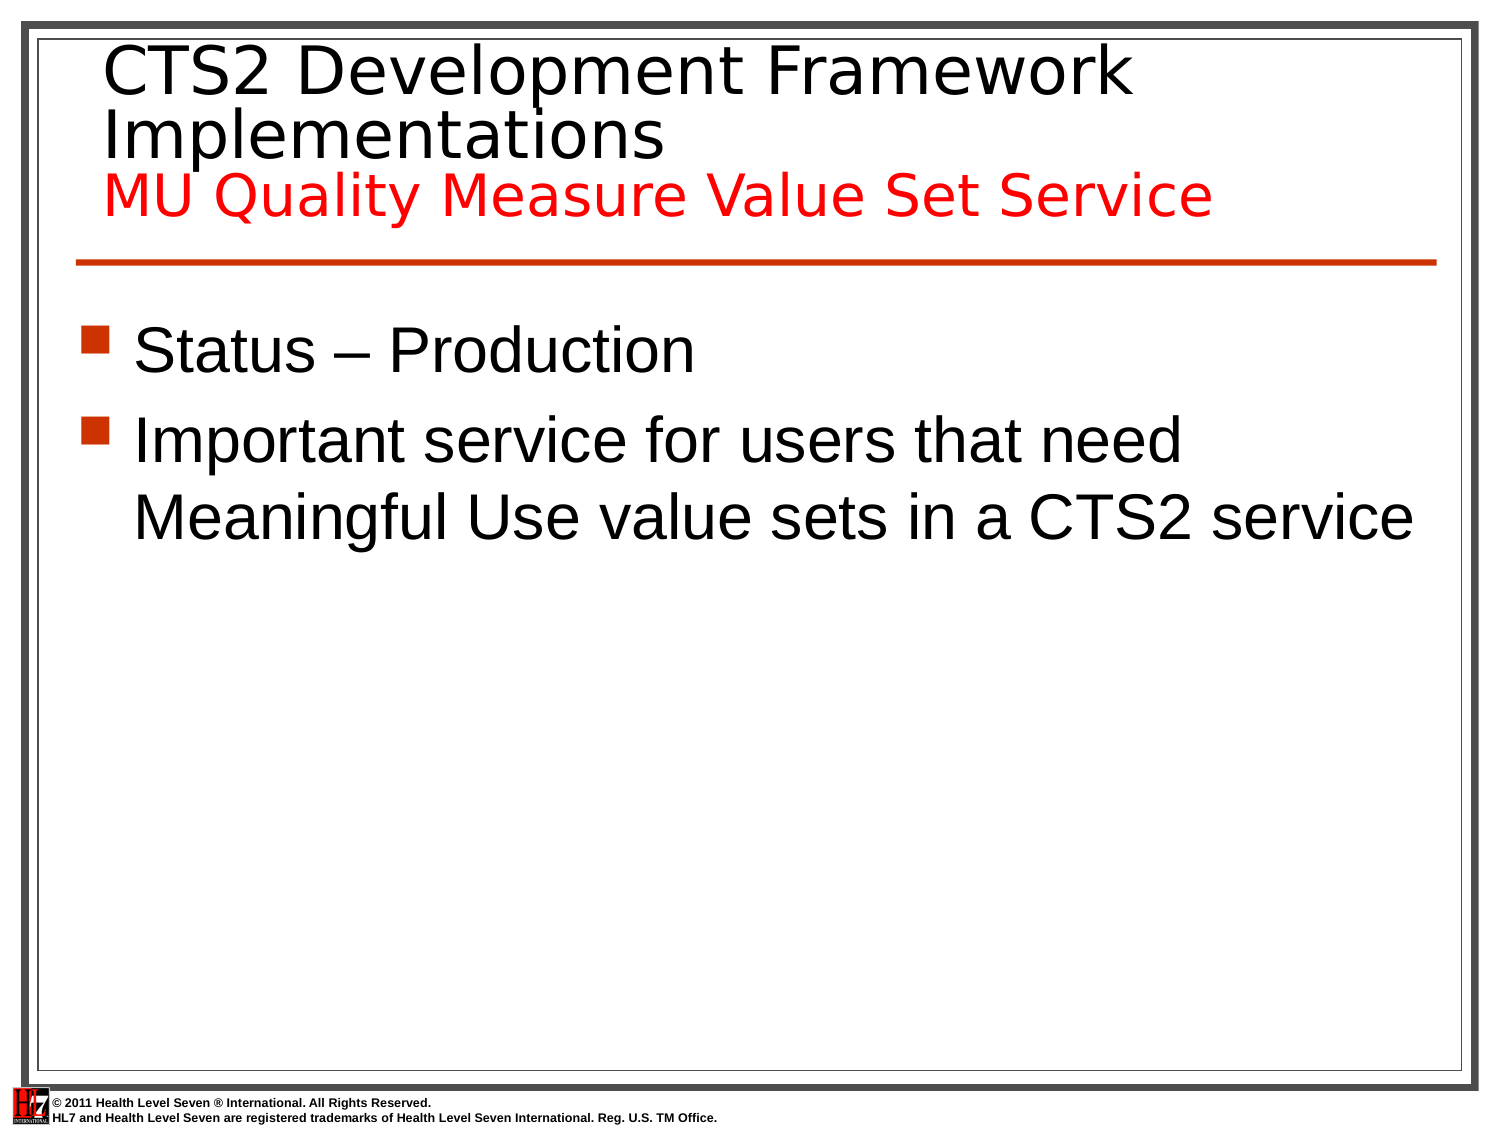

# CTS2 Development Framework Implementations MU Quality Measure Value Set Service
Status – Production
Important service for users that need Meaningful Use value sets in a CTS2 service